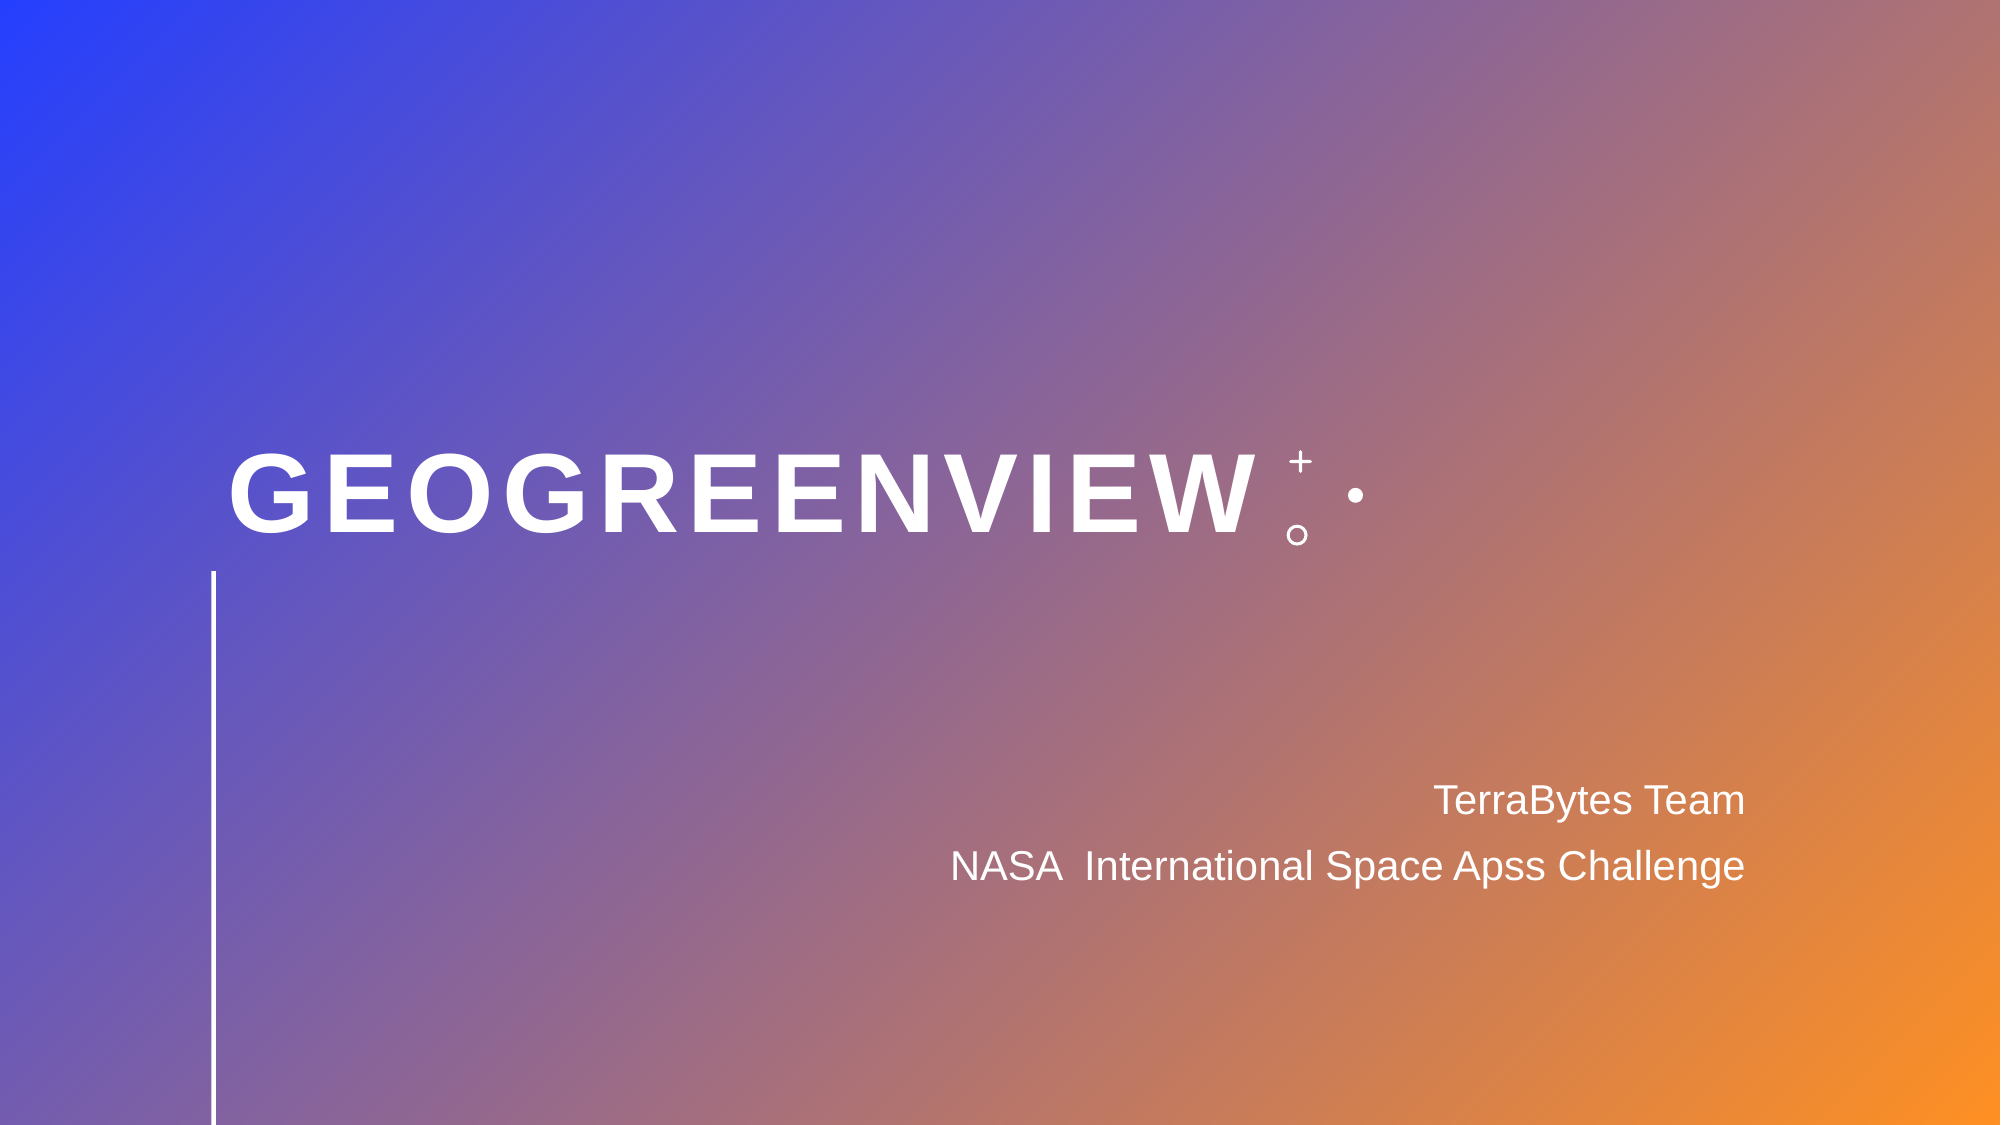

# GeoGreenView
TerraBytes Team
NASA  International Space Apss Challenge